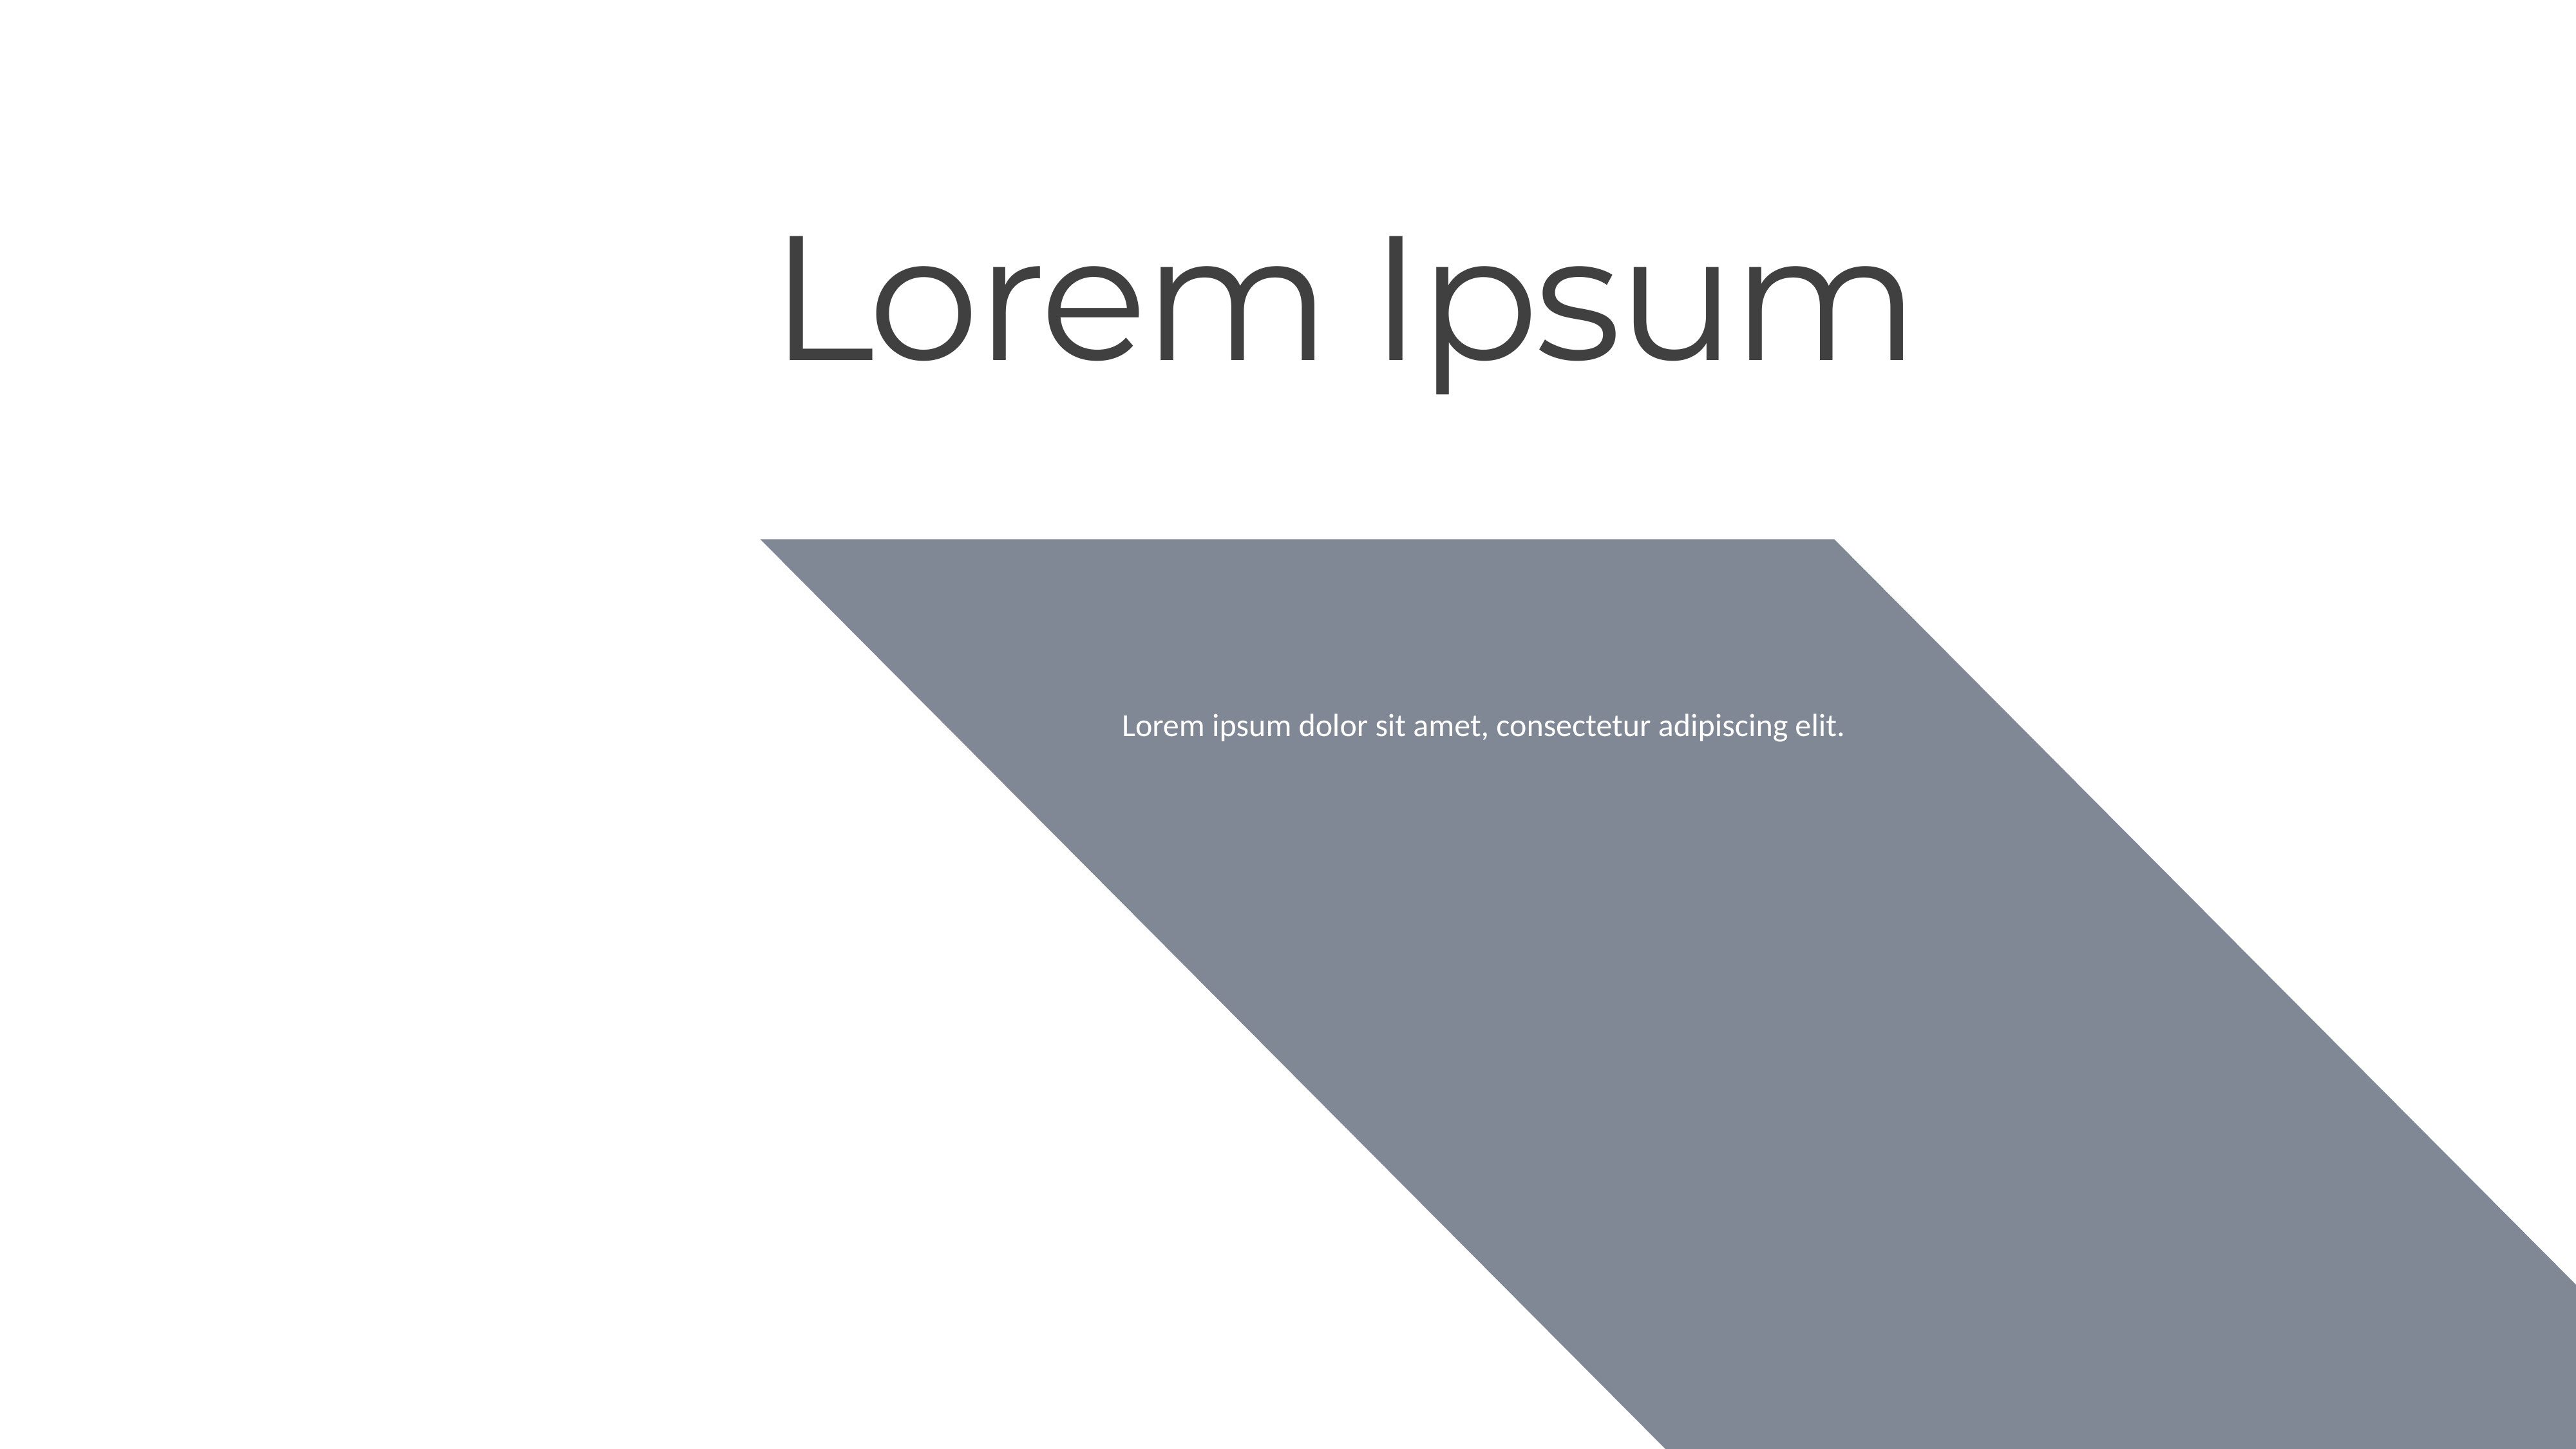

Lorem Ipsum

Lorem ipsum dolor sit amet, consectetur adipiscing elit.